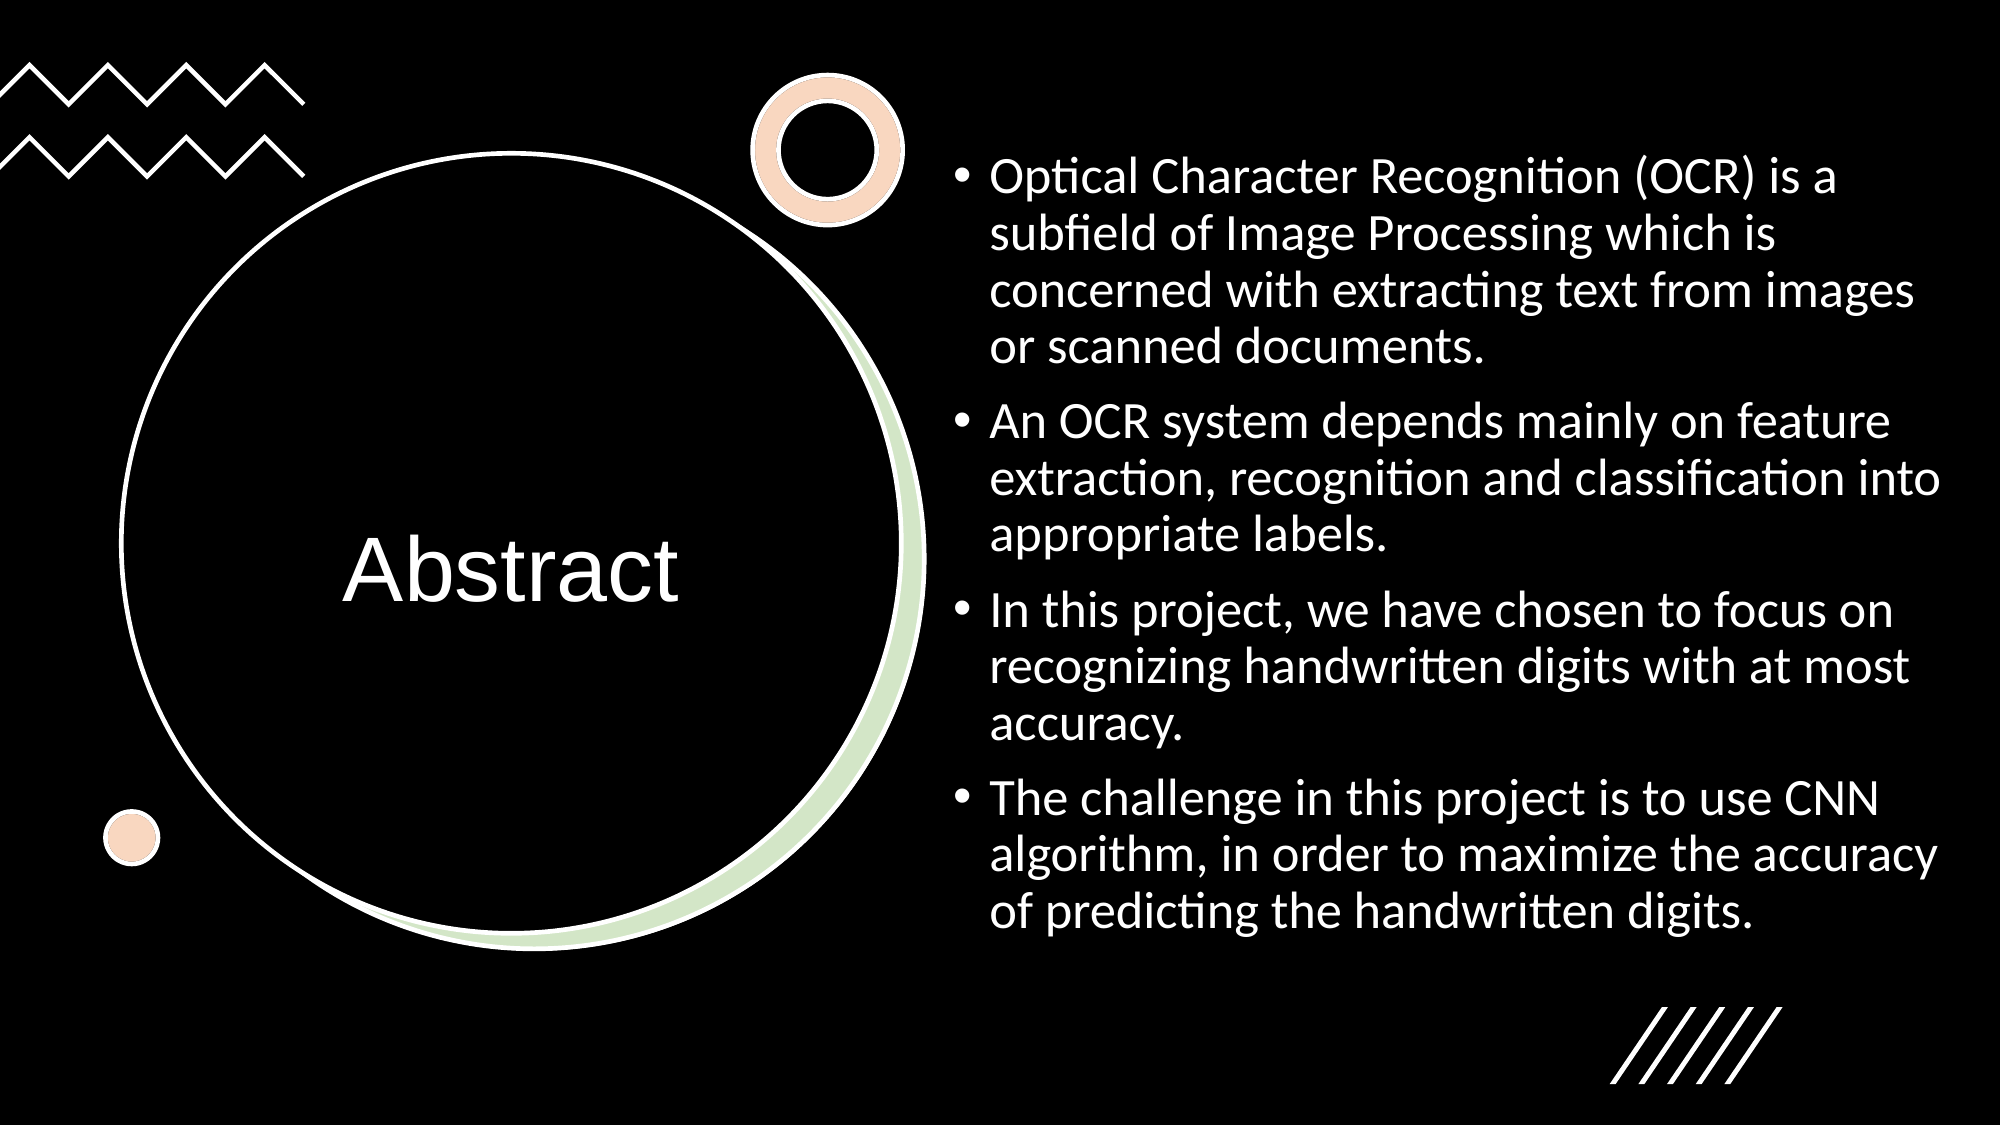

Optical Character Recognition (OCR) is a subfield of Image Processing which is concerned with extracting text from images or scanned documents.
An OCR system depends mainly on feature extraction, recognition and classification into appropriate labels.
In this project, we have chosen to focus on recognizing handwritten digits with at most accuracy.
The challenge in this project is to use CNN algorithm, in order to maximize the accuracy of predicting the handwritten digits.

# Abstract